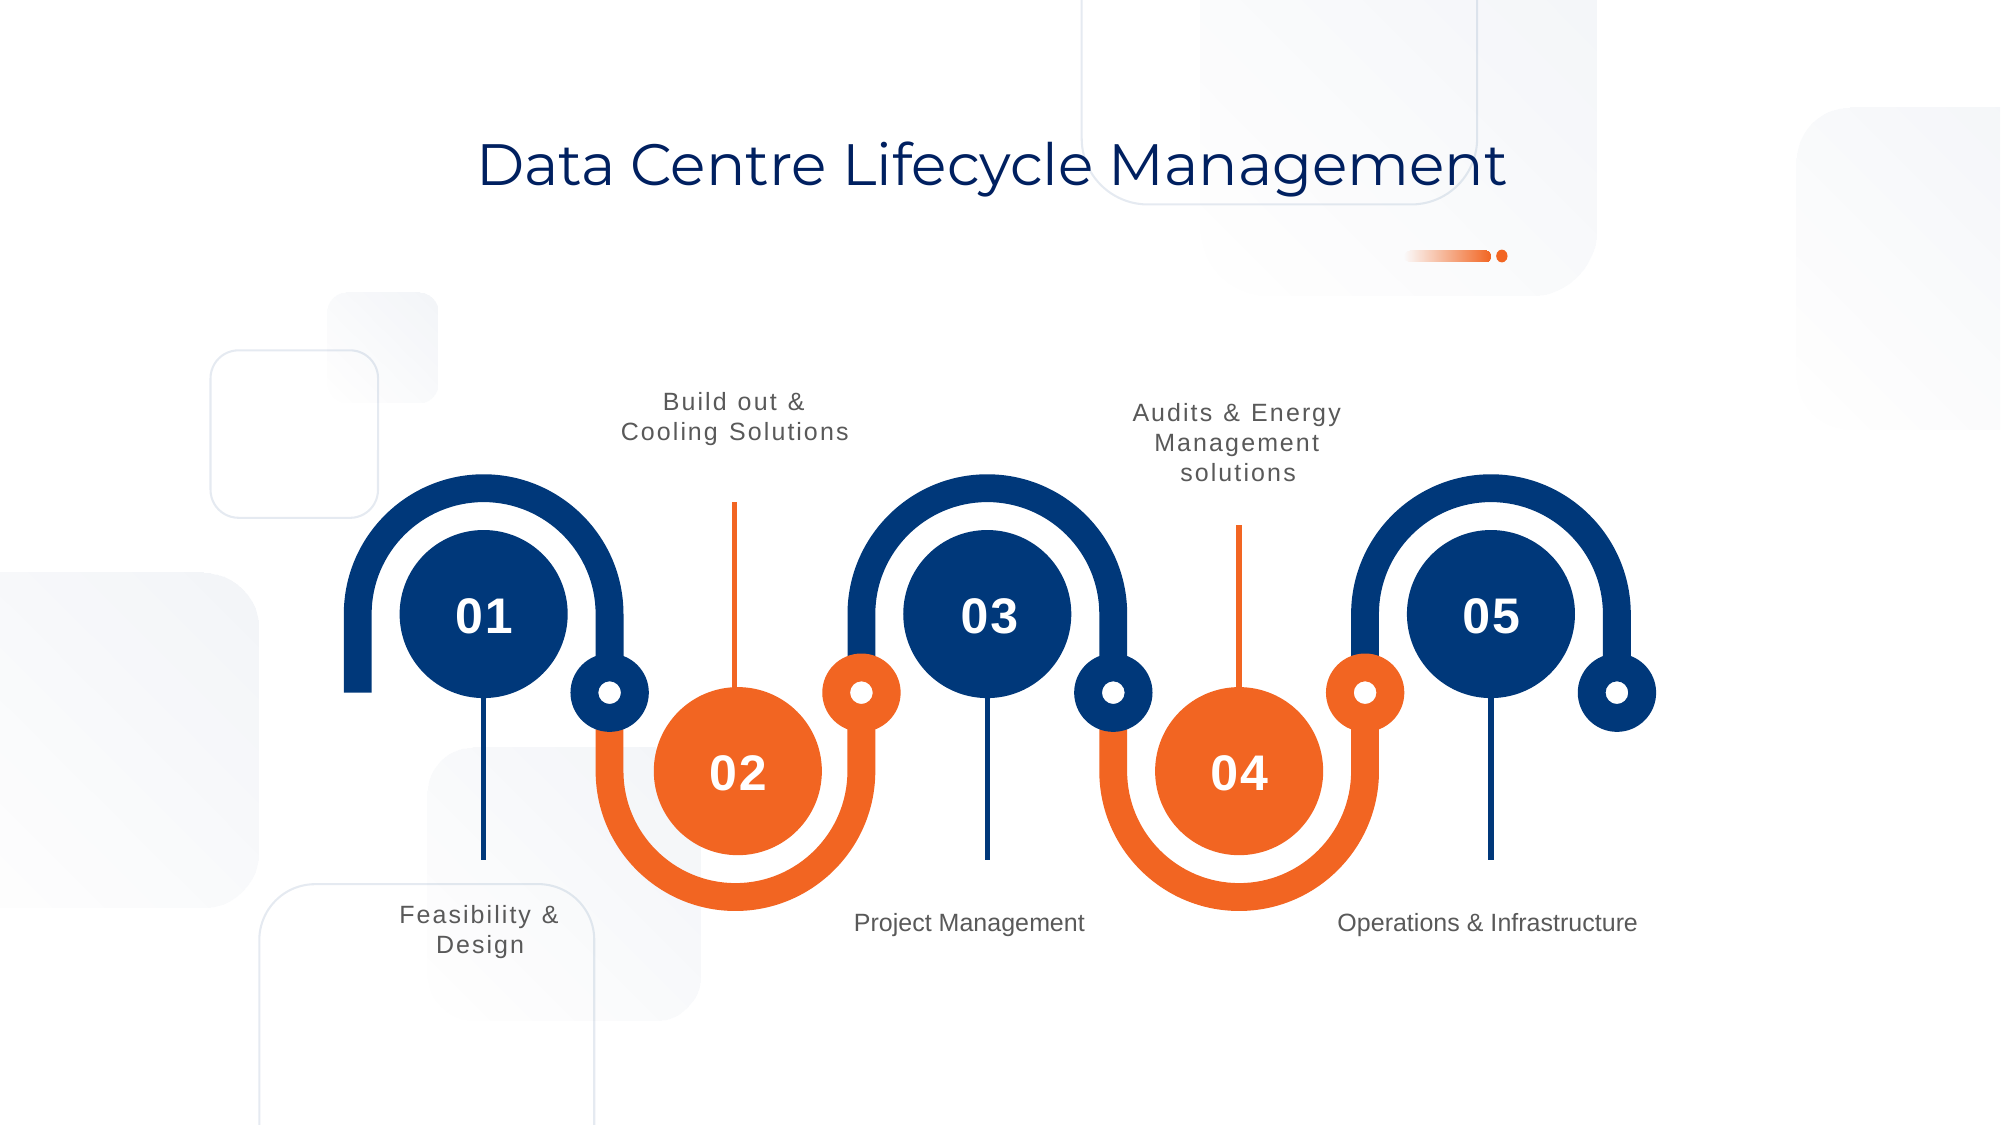

Data Centre Lifecycle Management

Build out & Cooling Solutions
Audits & Energy Management solutions

03
01
05

02
04
Feasibility & Design
Project Management
Operations & Infrastructure